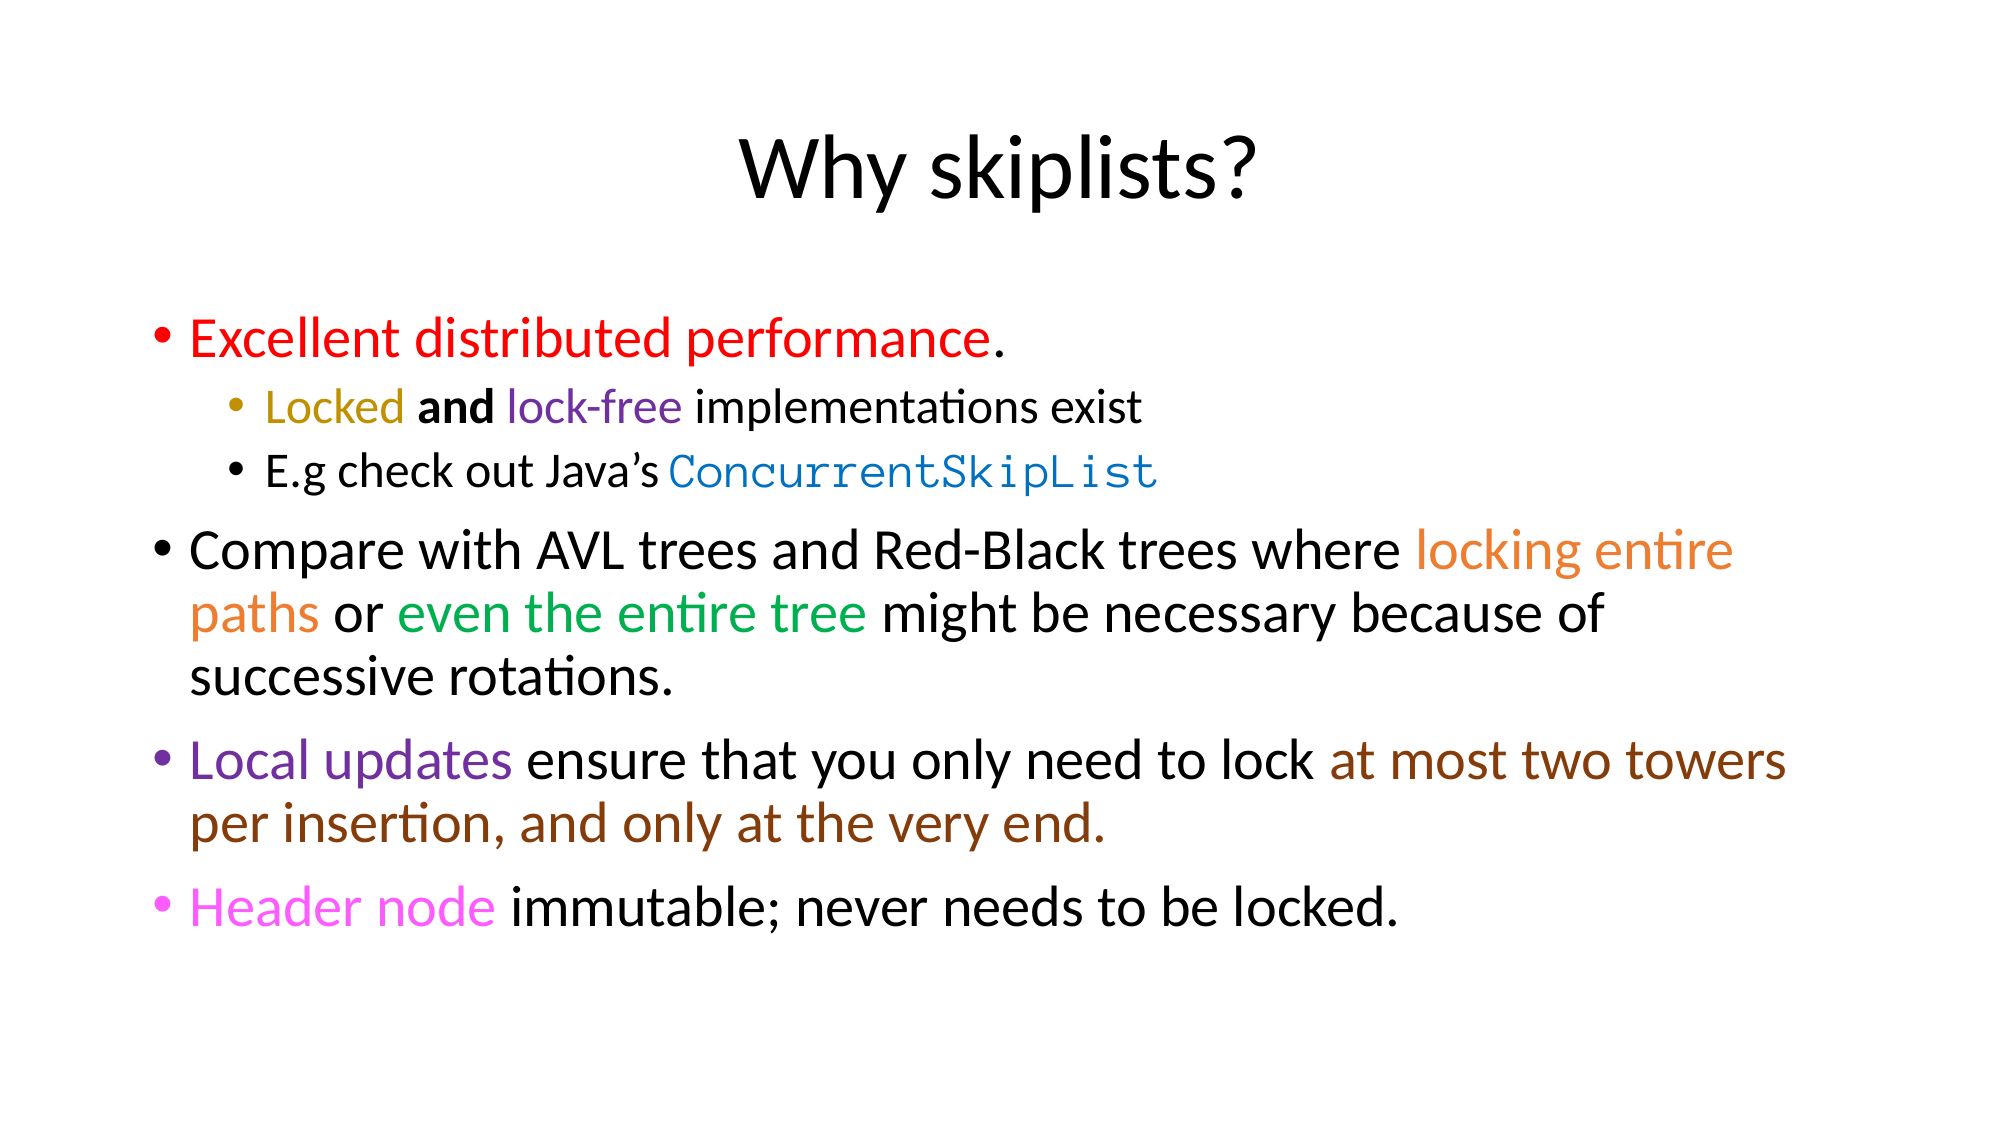

# Why skiplists?
Excellent distributed performance.
Locked and lock-free implementations exist
E.g check out Java’s ConcurrentSkipList
Compare with AVL trees and Red-Black trees where locking entire paths or even the entire tree might be necessary because of successive rotations.
Local updates ensure that you only need to lock at most two towers per insertion, and only at the very end.
Header node immutable; never needs to be locked.